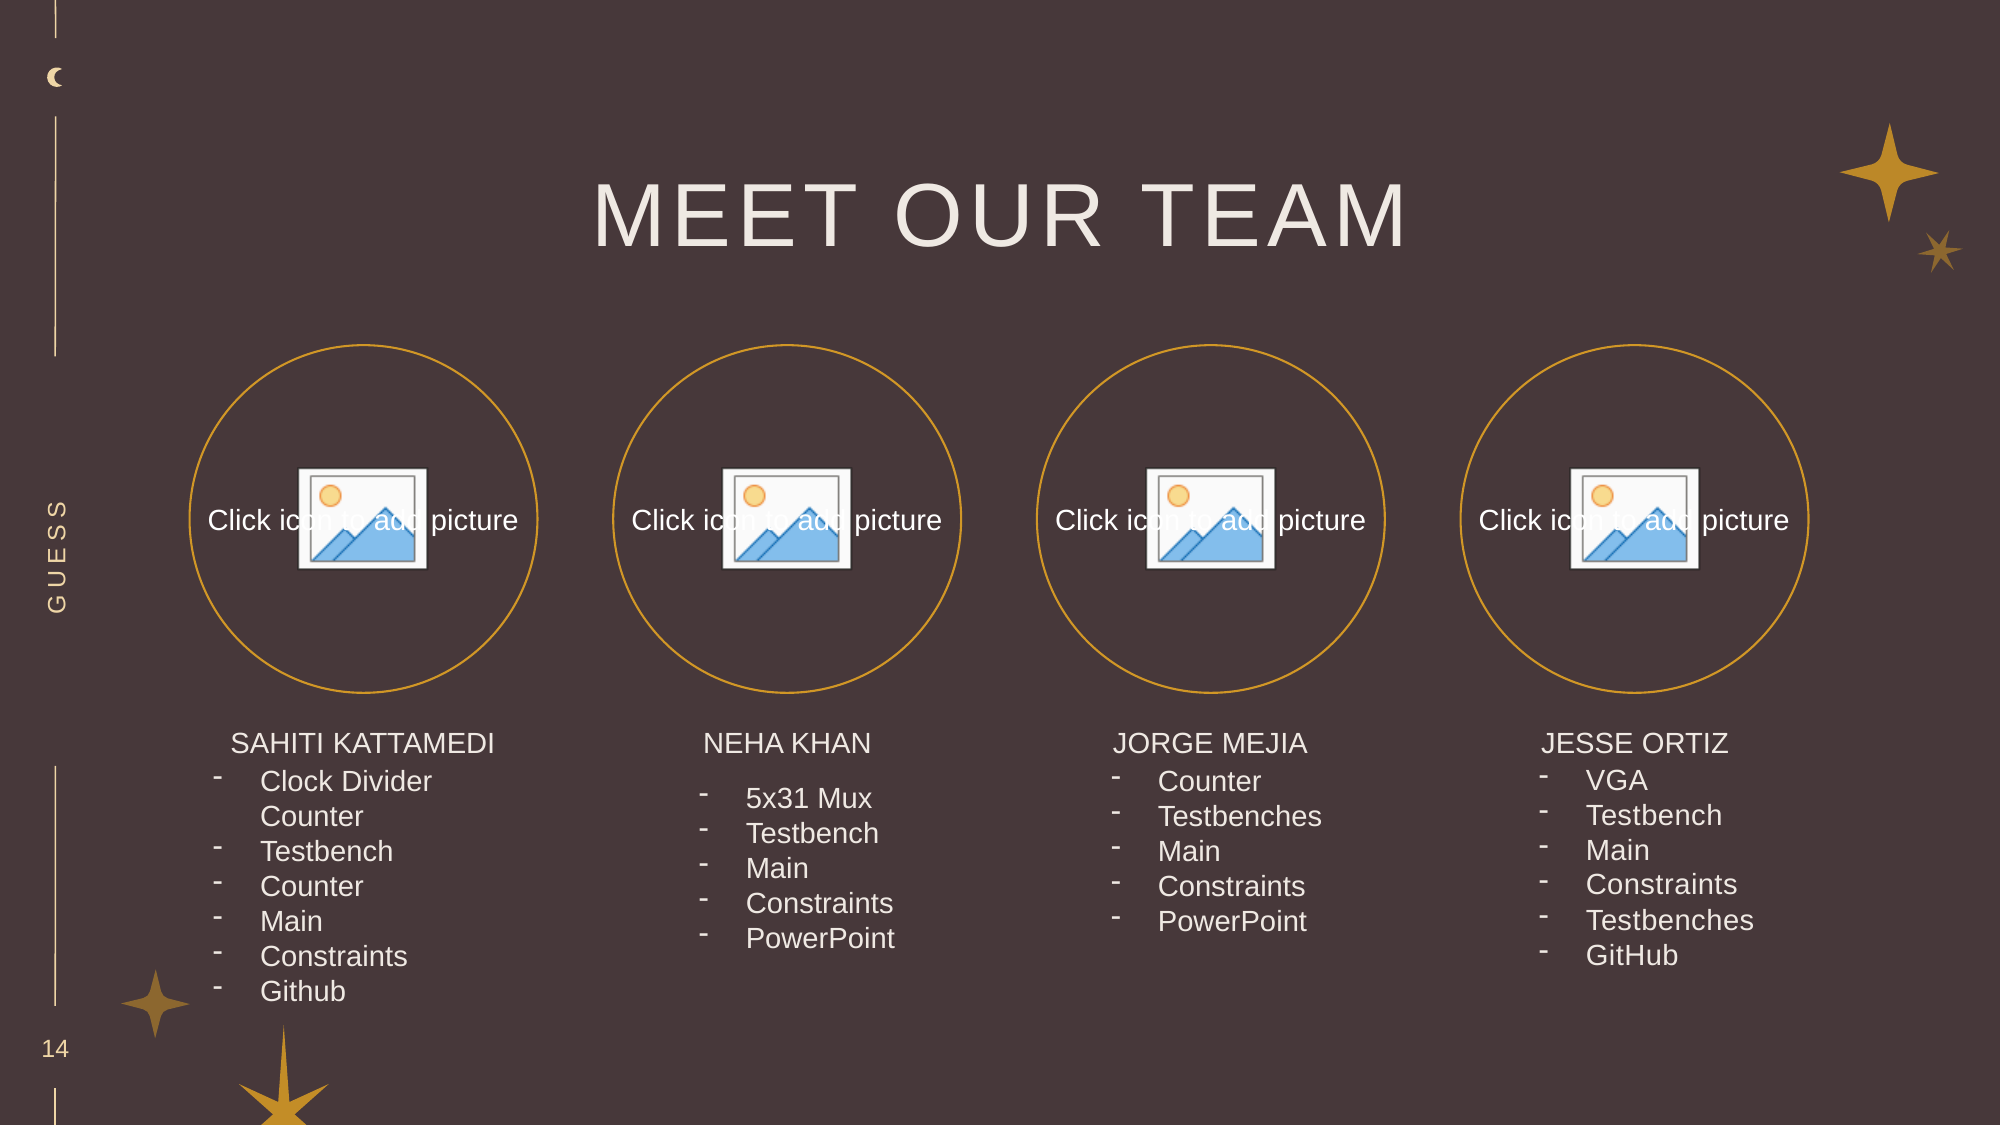

# Meet our team

Guess
Sahiti Kattamedi
Neha Khan
Jorge Mejia
Jesse ortiz

VGA
Testbench
Main
Constraints
Testbenches
GitHub
5x31 Mux
Testbench
Main
Constraints
PowerPoint
Counter
Testbenches
Main
Constraints
PowerPoint

Clock Divider Counter
Testbench
Counter
Main
Constraints
Github
14